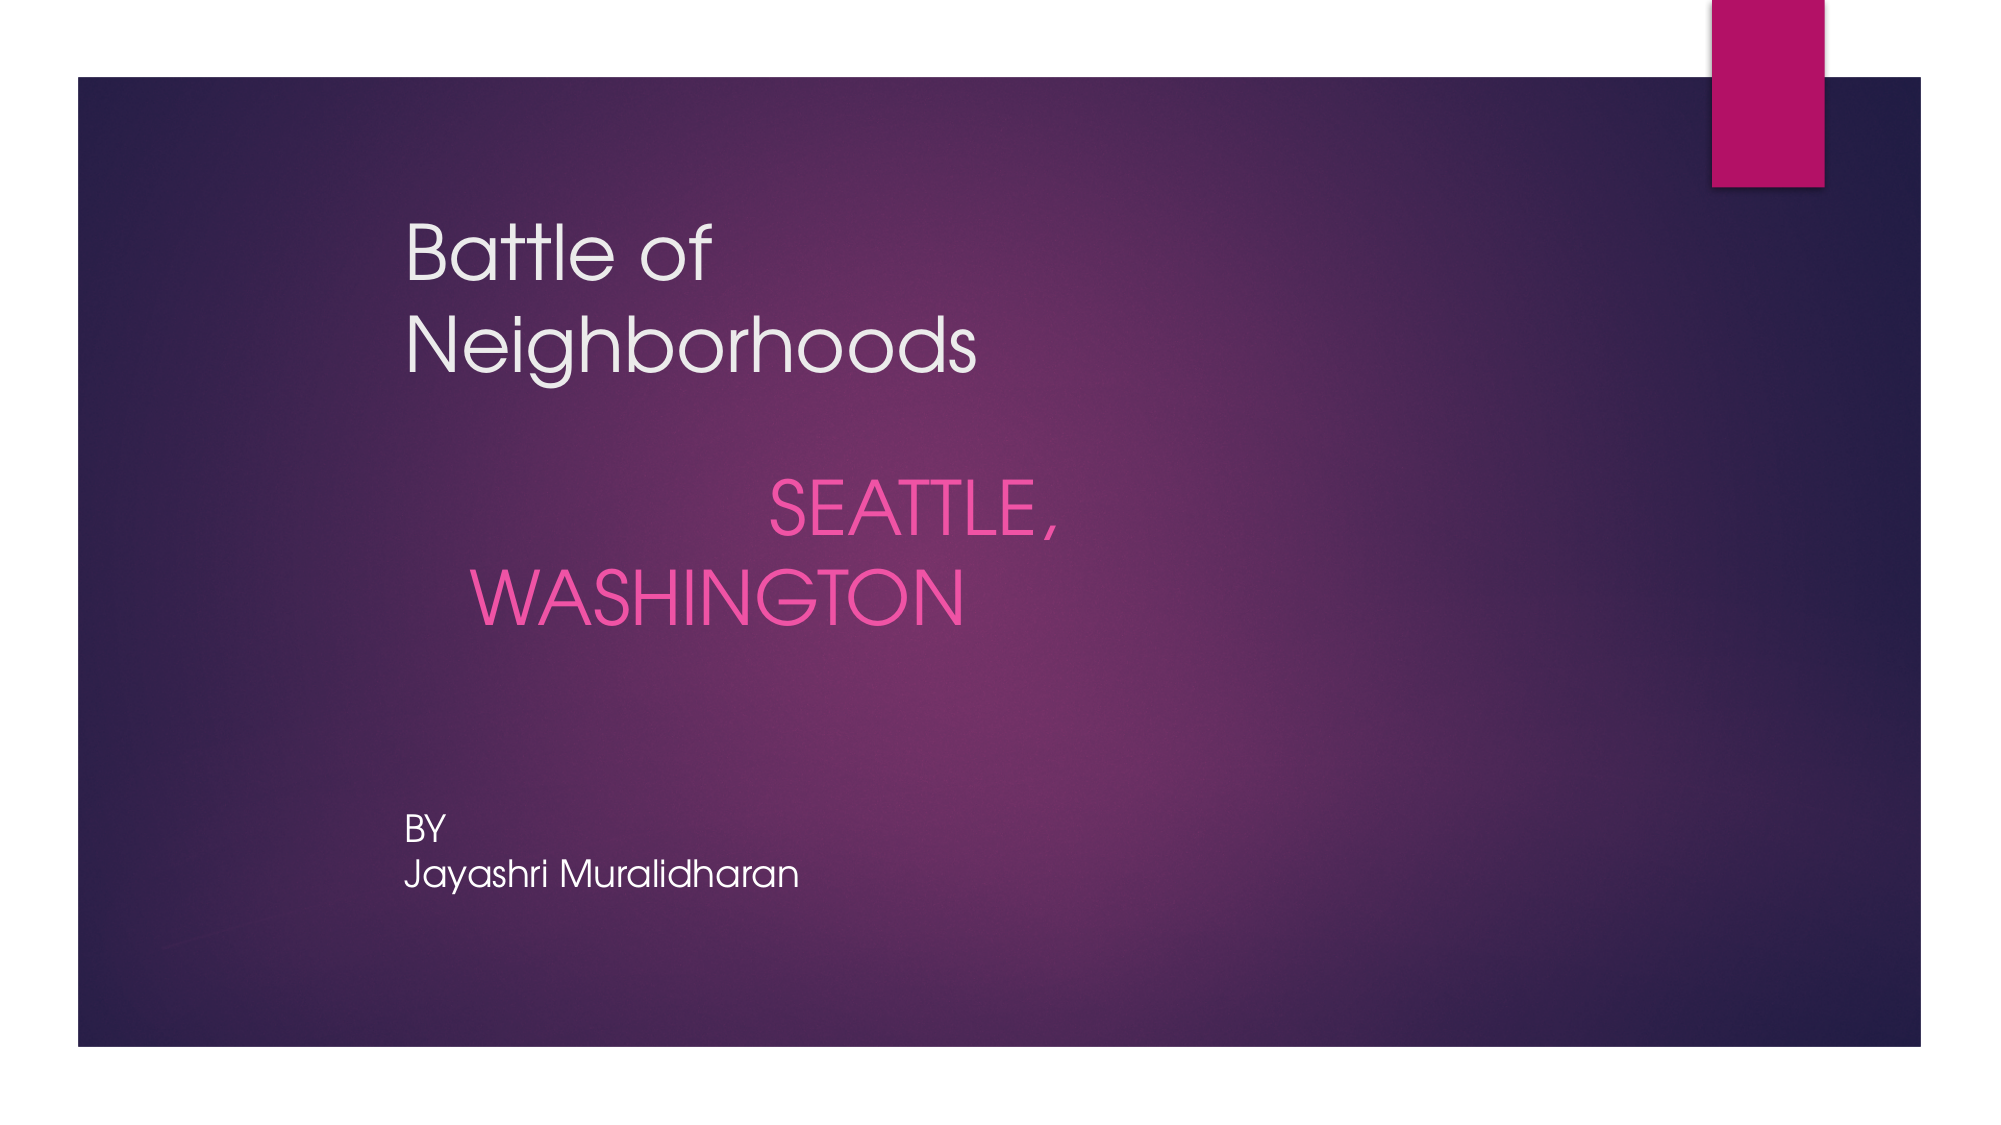

# Battle of Neighborhoods
		Seattle, Washington
BY
Jayashri Muralidharan